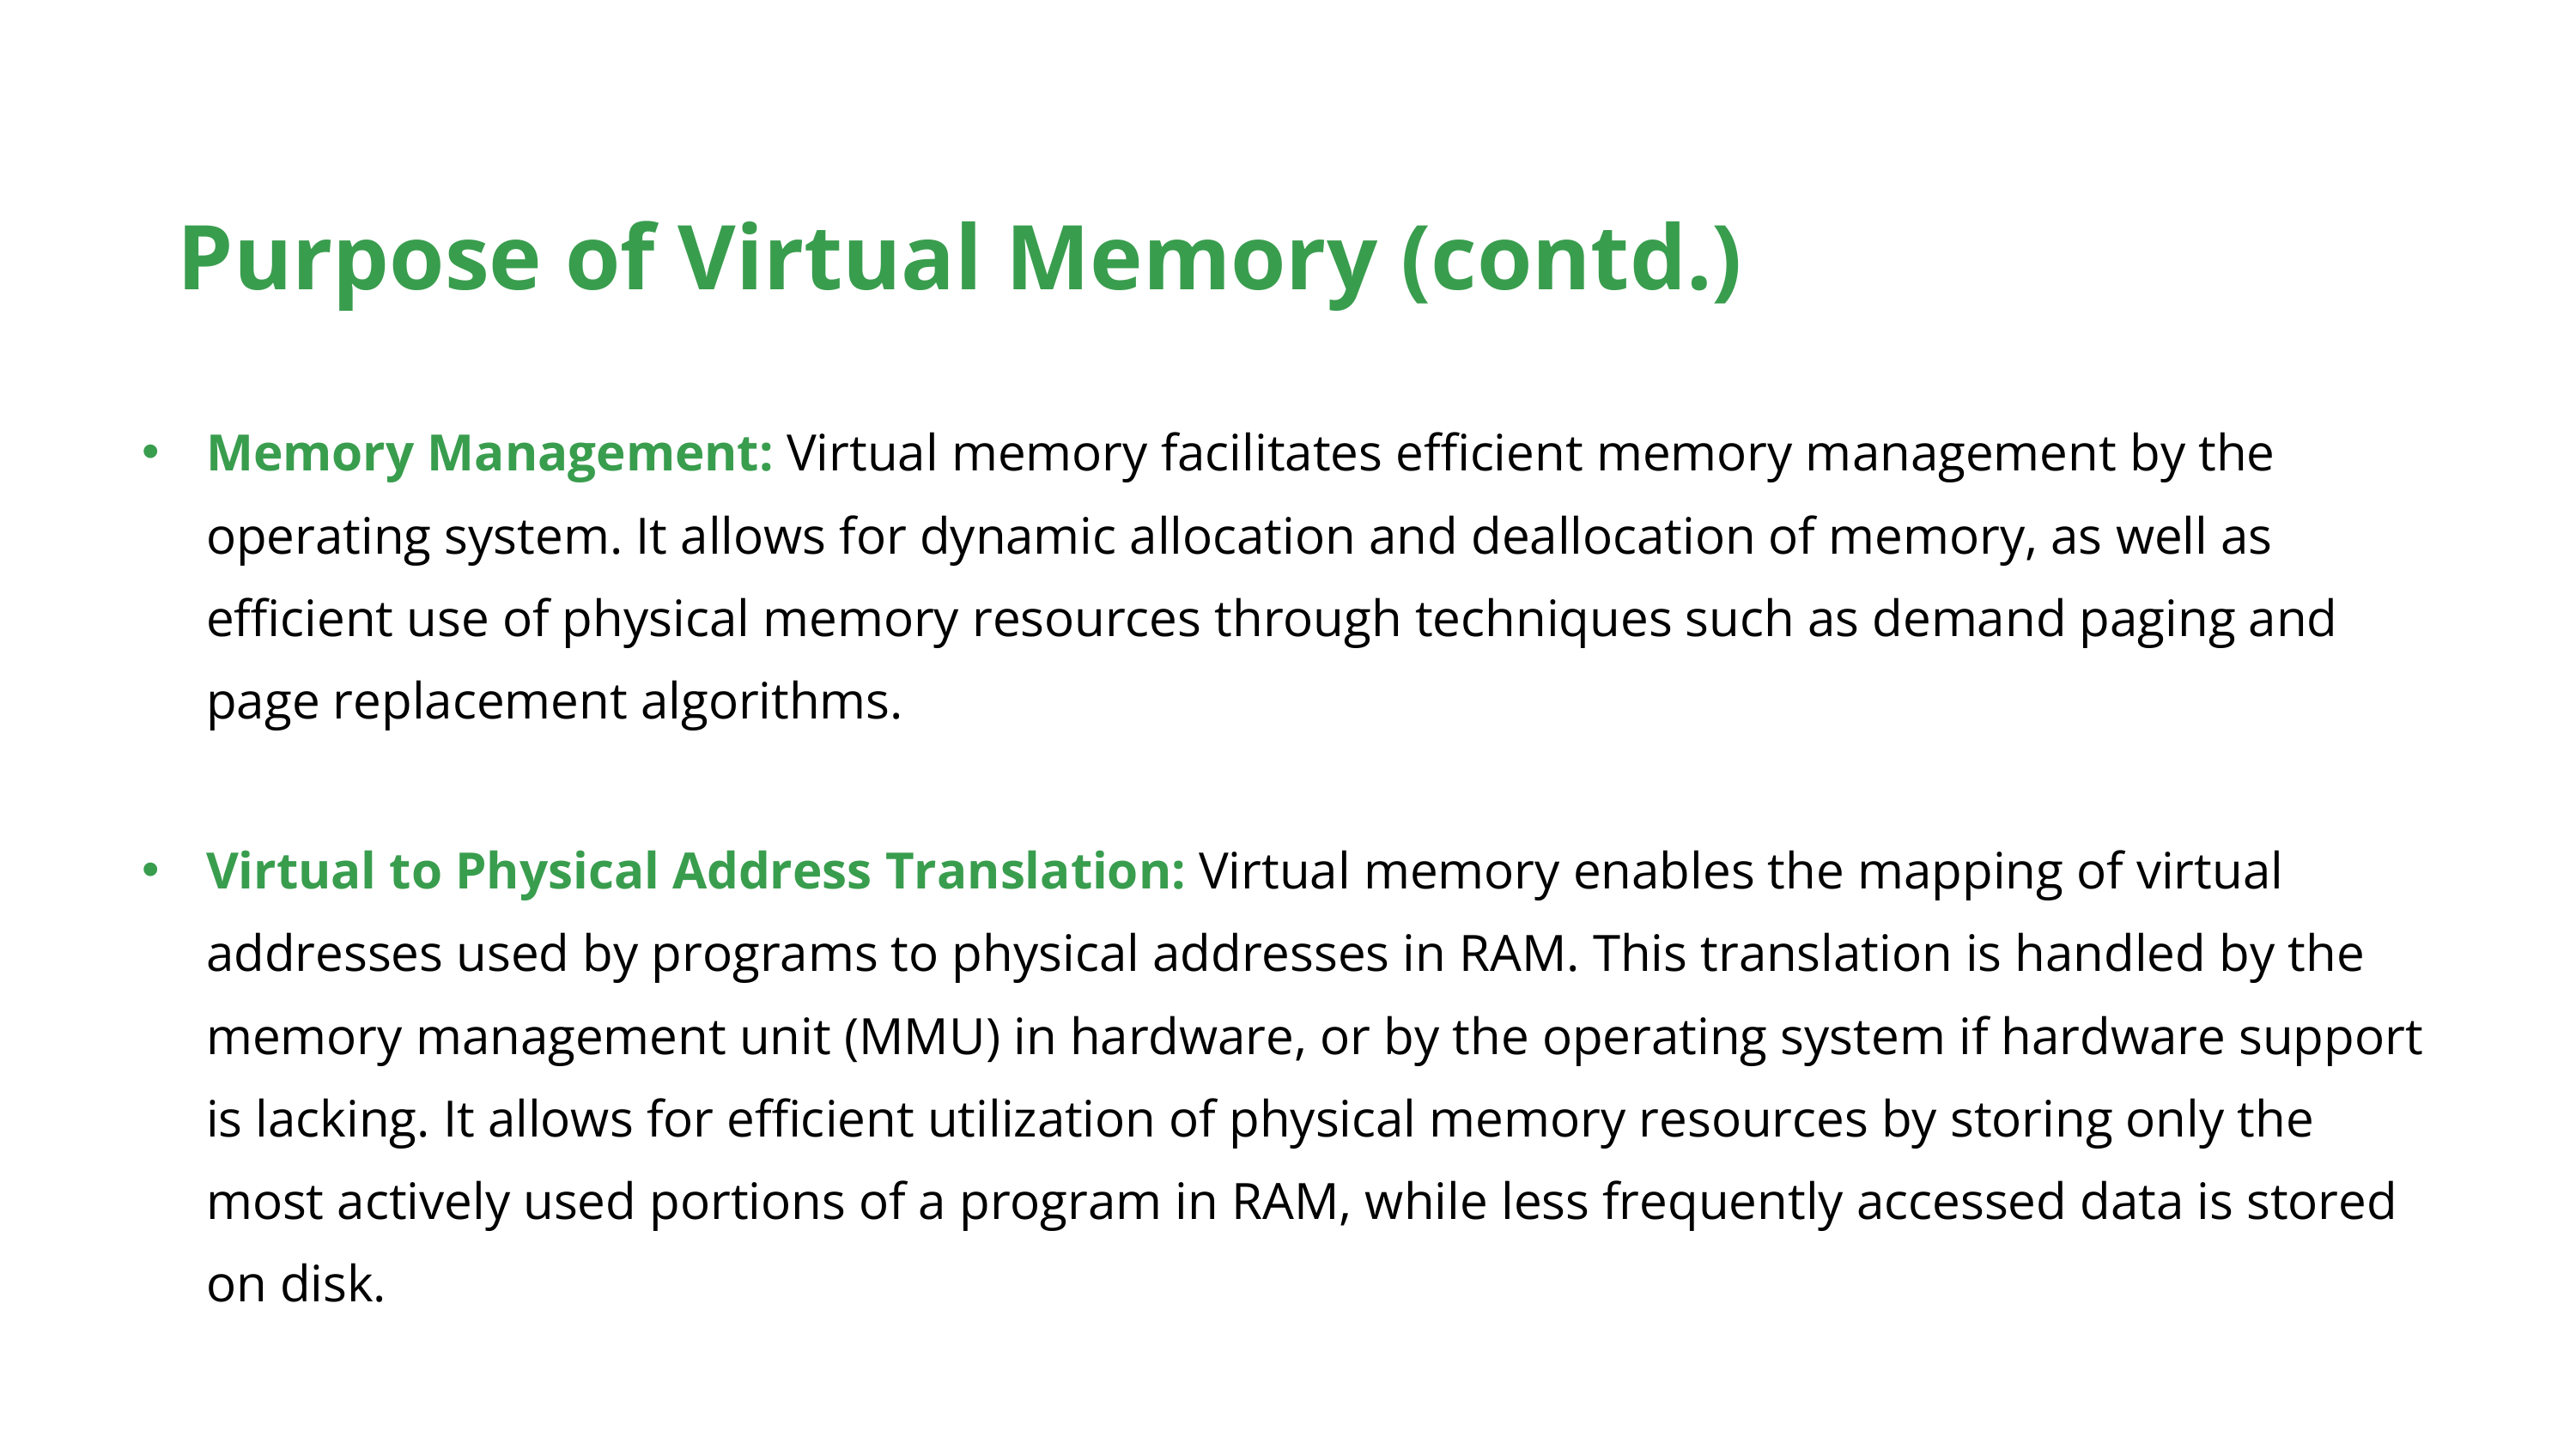

Purpose of Virtual Memory (contd.)
Memory Management: Virtual memory facilitates efficient memory management by the operating system. It allows for dynamic allocation and deallocation of memory, as well as efficient use of physical memory resources through techniques such as demand paging and page replacement algorithms.
Virtual to Physical Address Translation: Virtual memory enables the mapping of virtual addresses used by programs to physical addresses in RAM. This translation is handled by the memory management unit (MMU) in hardware, or by the operating system if hardware support is lacking. It allows for efficient utilization of physical memory resources by storing only the most actively used portions of a program in RAM, while less frequently accessed data is stored on disk.